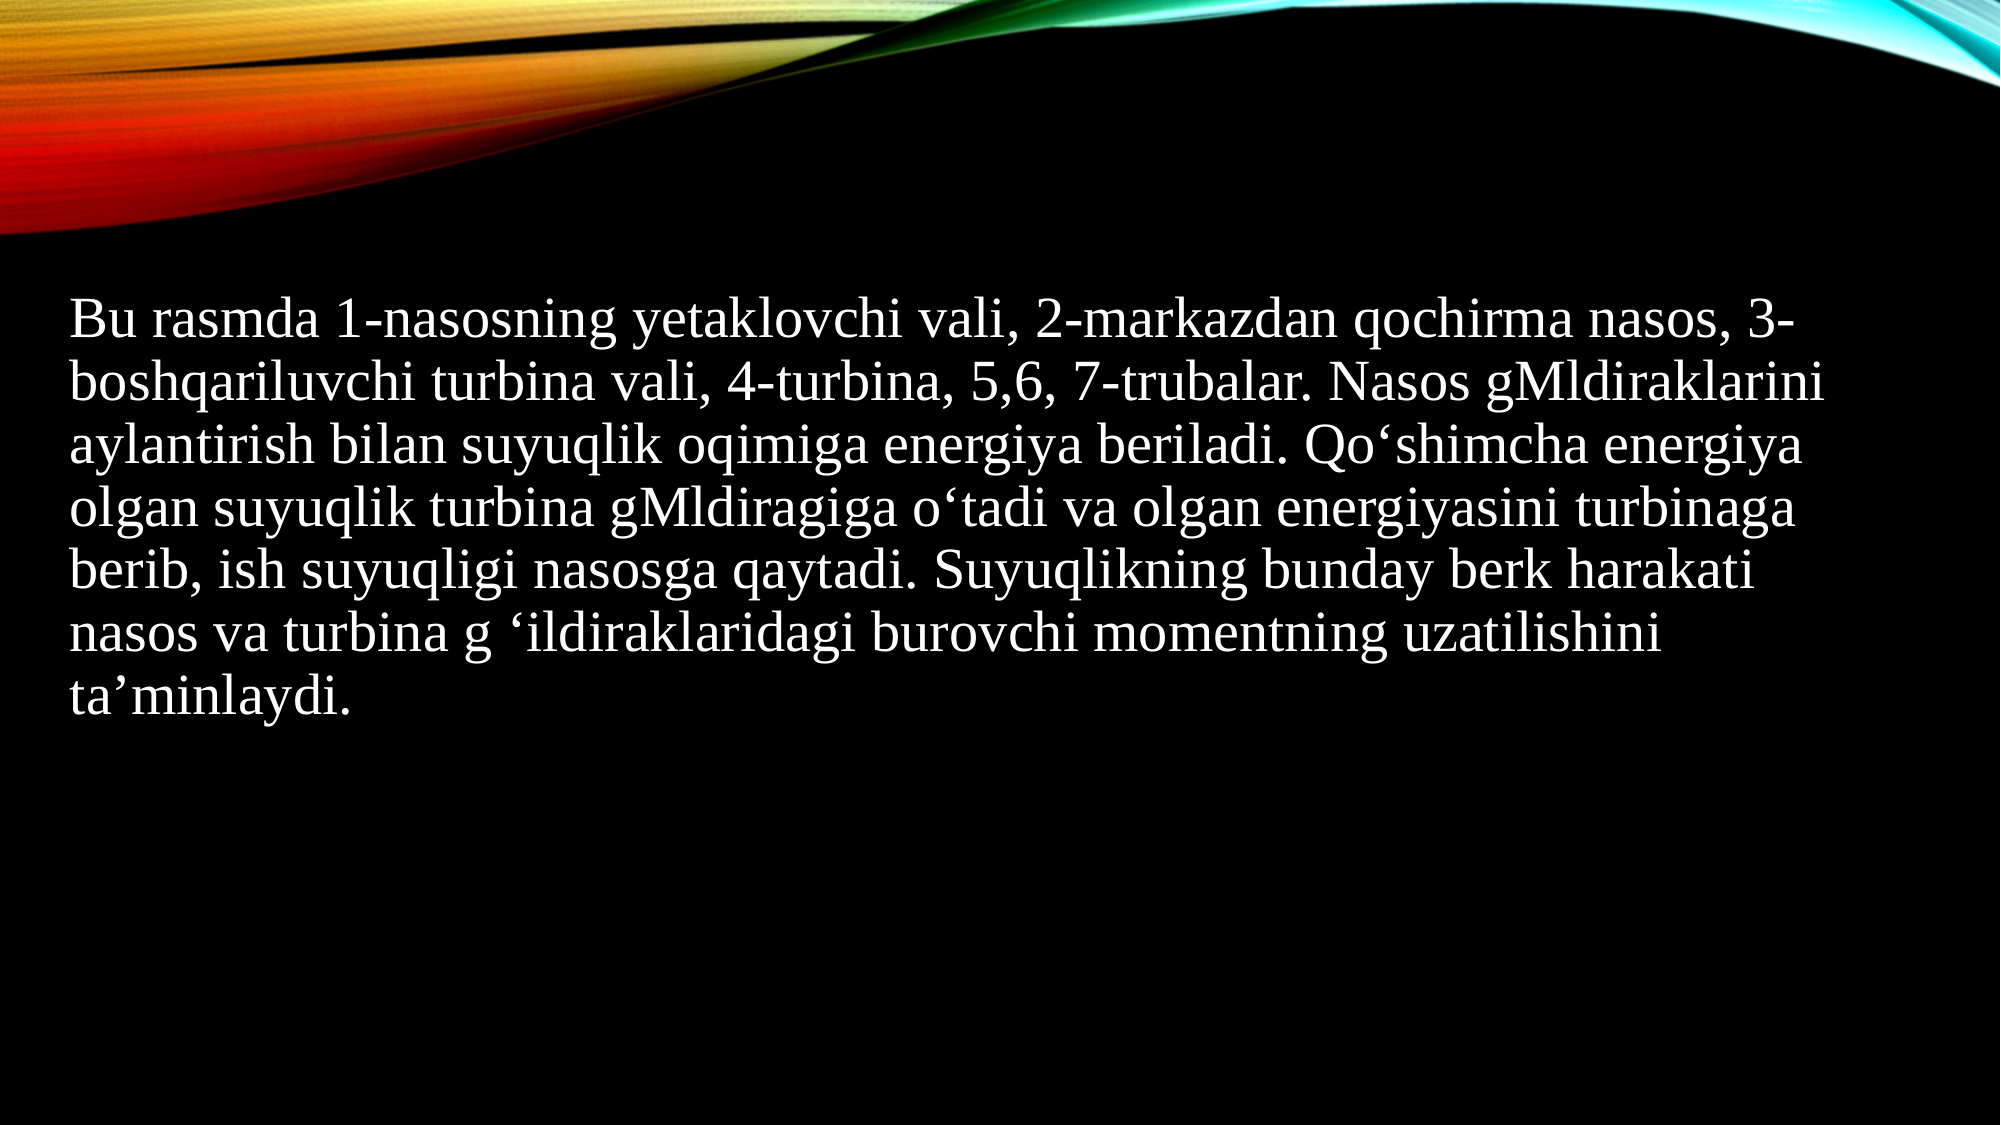

Bu rasmda 1-nasosning yetaklovchi vali, 2-markazdan qochirma nasos, 3-boshqariluvchi turbina vali, 4-turbina, 5,6, 7-trubalar. Nasos gMldiraklarini aylantirish bilan suyuqlik oqimiga energiya beriladi. Qo‘shimcha energiya olgan suyuqlik turbina gMldiragiga o‘tadi va olgan energiyasini turbinaga berib, ish suyuqligi nasosga qaytadi. Suyuqlikning bunday berk harakati nasos va turbina g ‘ildiraklaridagi burovchi momentning uzatilishini ta’minlaydi.